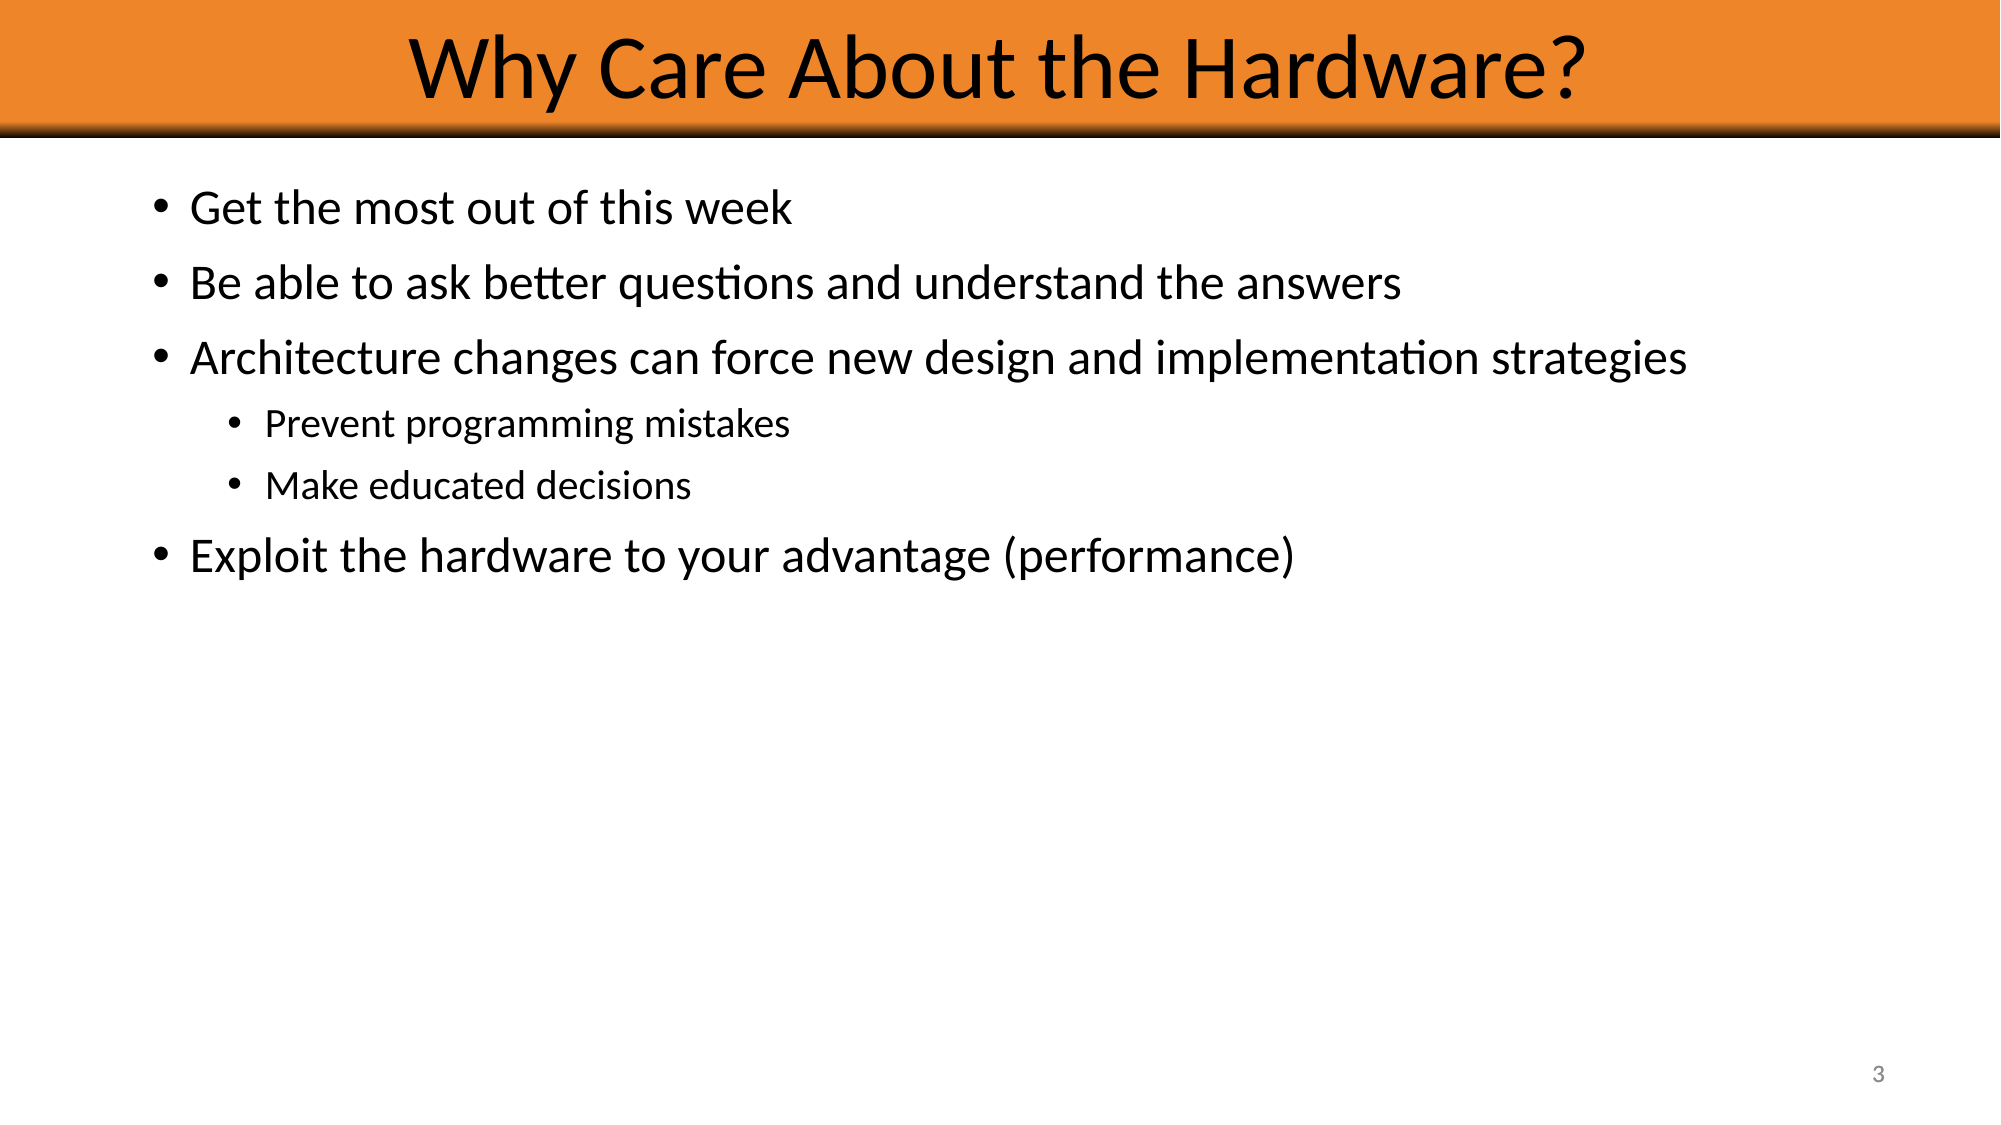

# Why Care About the Hardware?
Get the most out of this week
Be able to ask better questions and understand the answers
Architecture changes can force new design and implementation strategies
Prevent programming mistakes
Make educated decisions
Exploit the hardware to your advantage (performance)
3